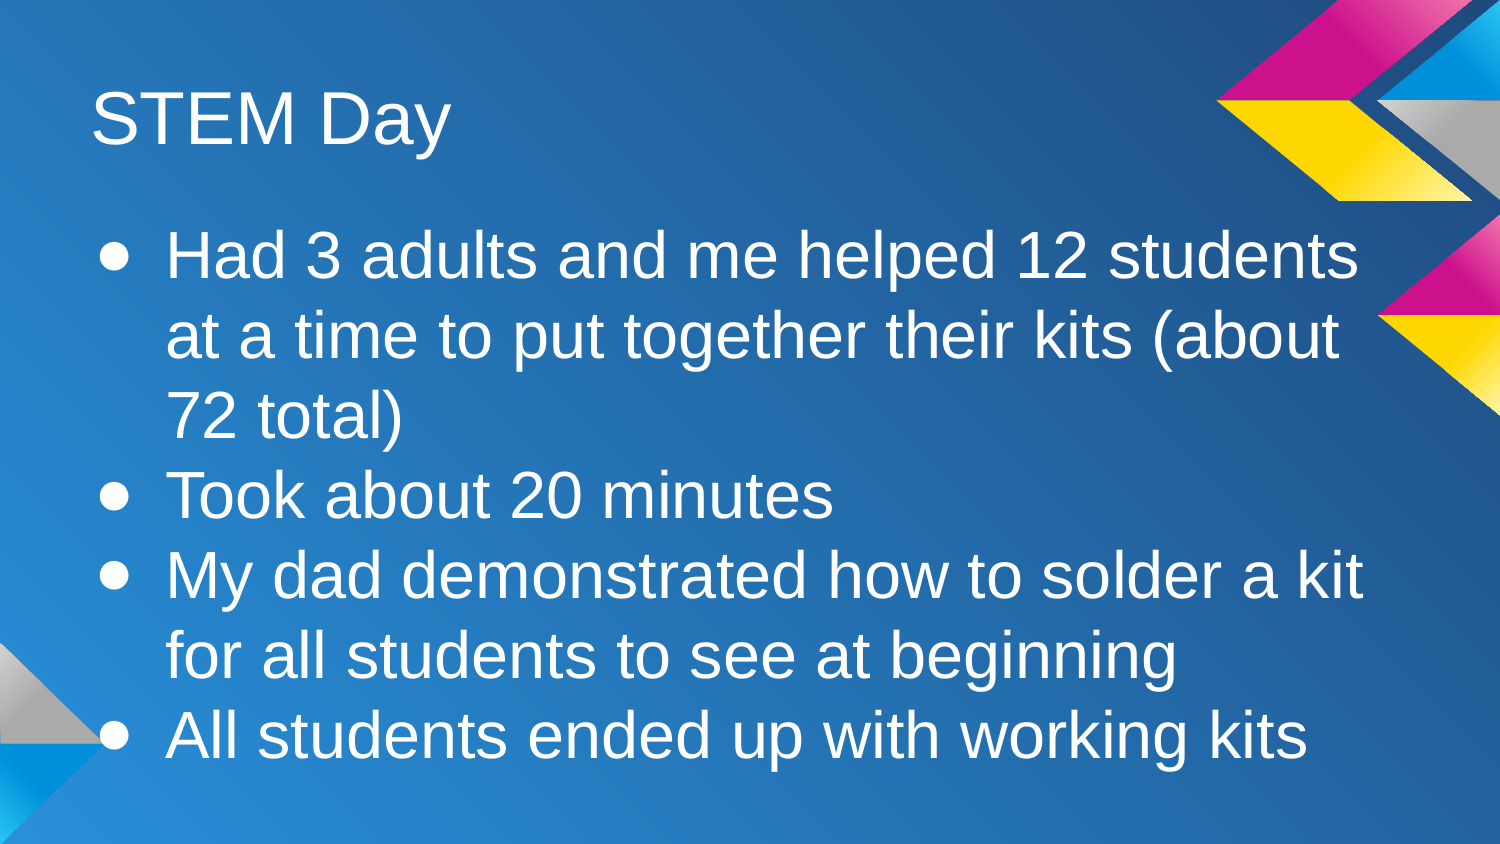

# STEM Day
Had 3 adults and me helped 12 students  at a time to put together their kits (about 72 total)
Took about 20 minutes
My dad demonstrated how to solder a kit for all students to see at beginning
All students ended up with working kits